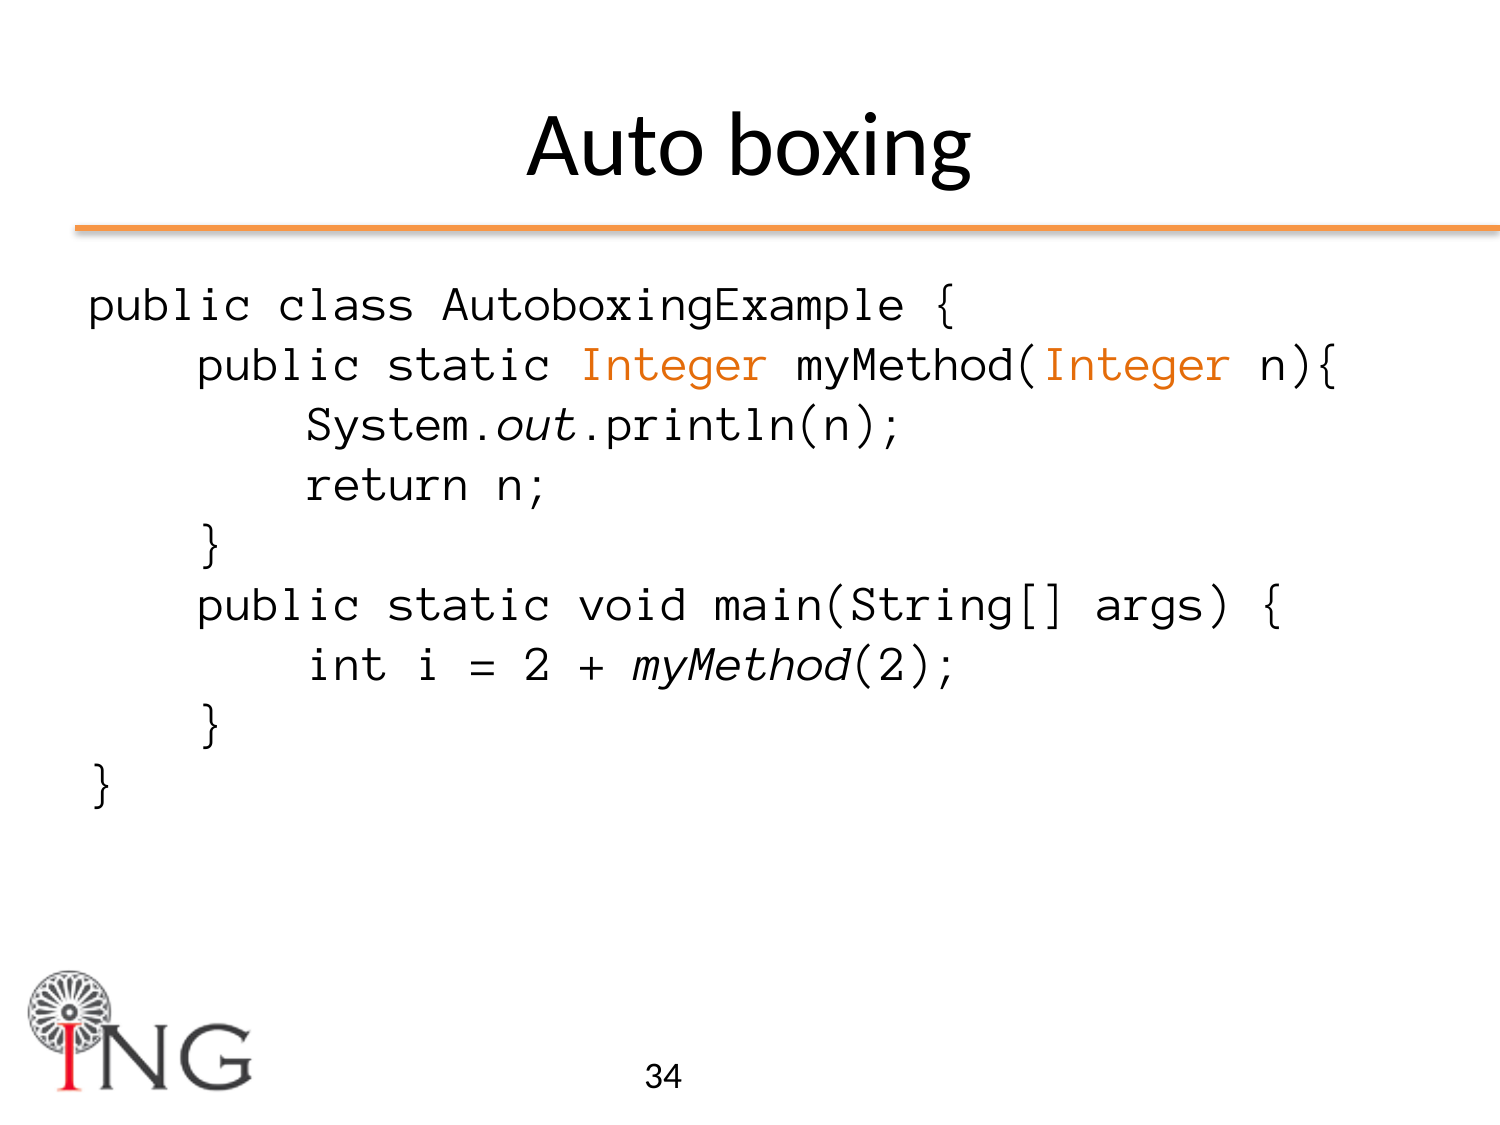

# Auto boxing
public class AutoboxingExample {
    public static Integer myMethod(Integer n){
        System.out.println(n);
        return n;
    }
    public static void main(String[] args) {
        int i = 2 + myMethod(2);
    }
}
34